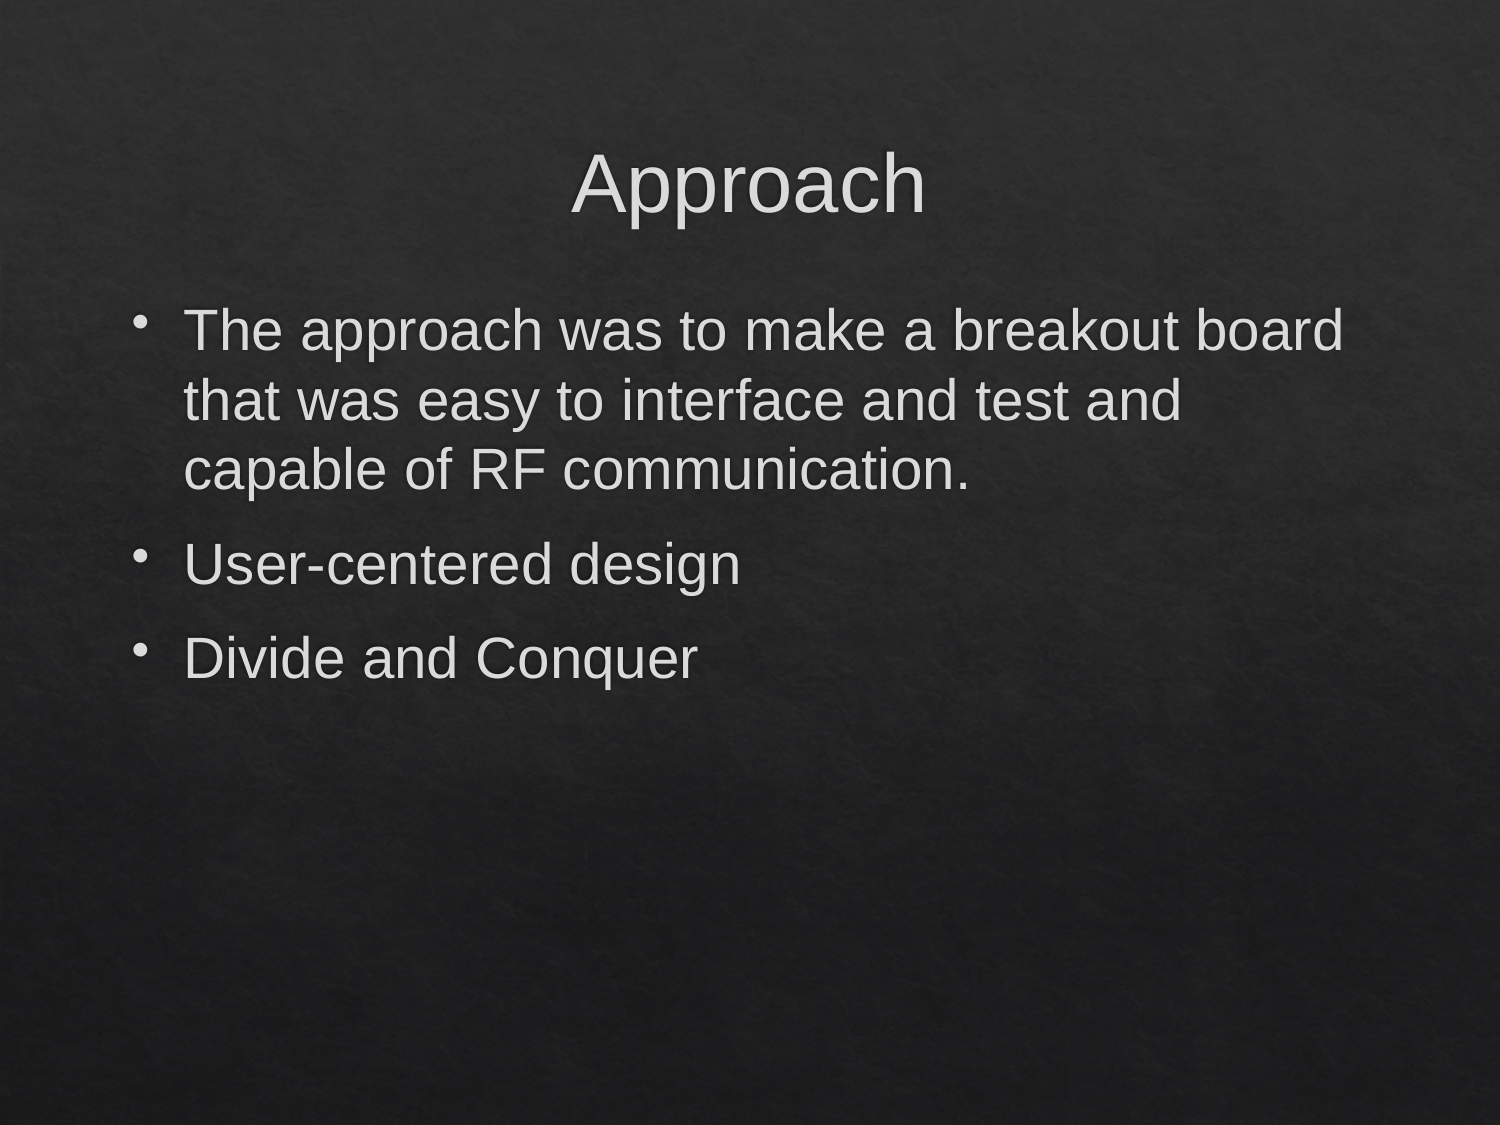

# Approach
The approach was to make a breakout board that was easy to interface and test and capable of RF communication.
User-centered design
Divide and Conquer